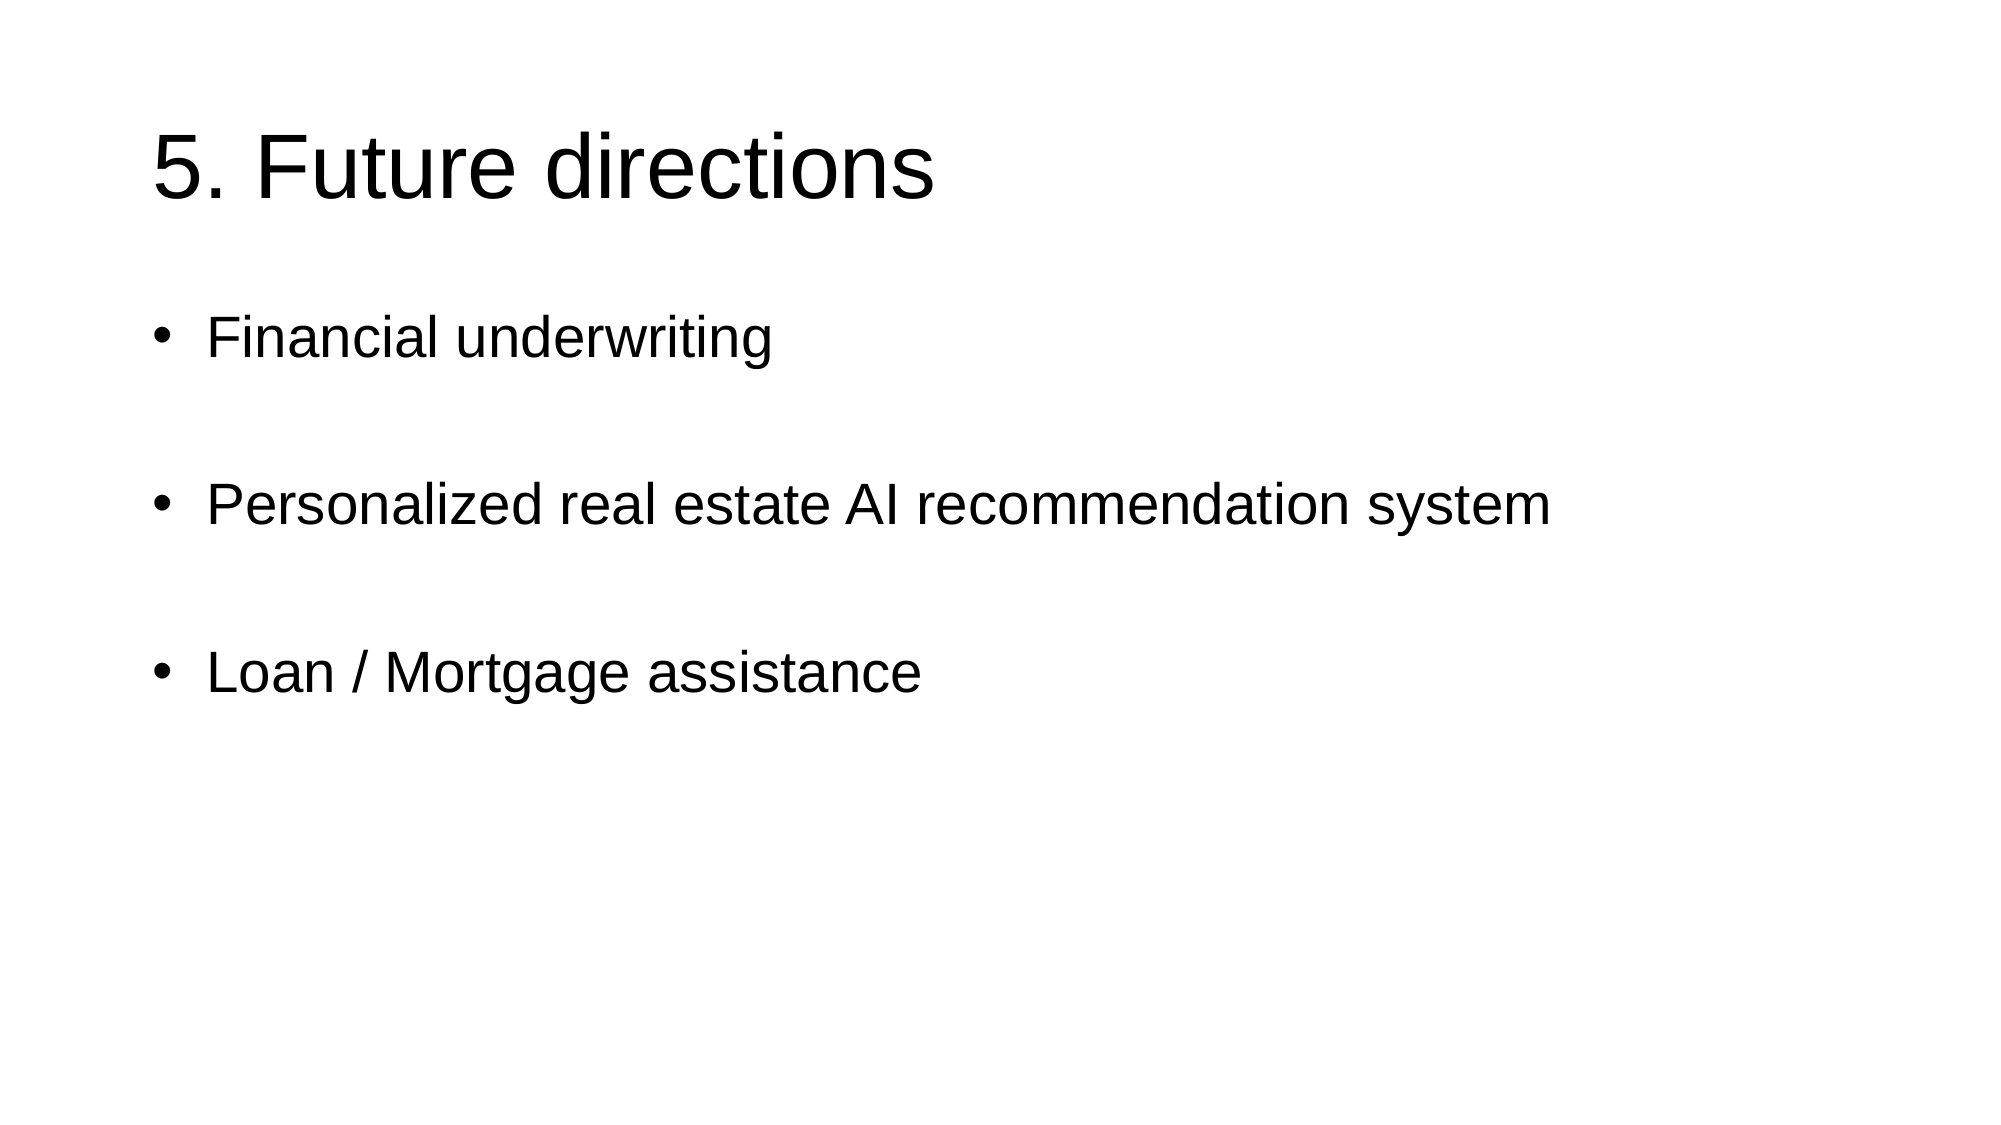

# 5. Future directions
 Financial underwriting

 Personalized real estate AI recommendation system

 Loan / Mortgage assistance